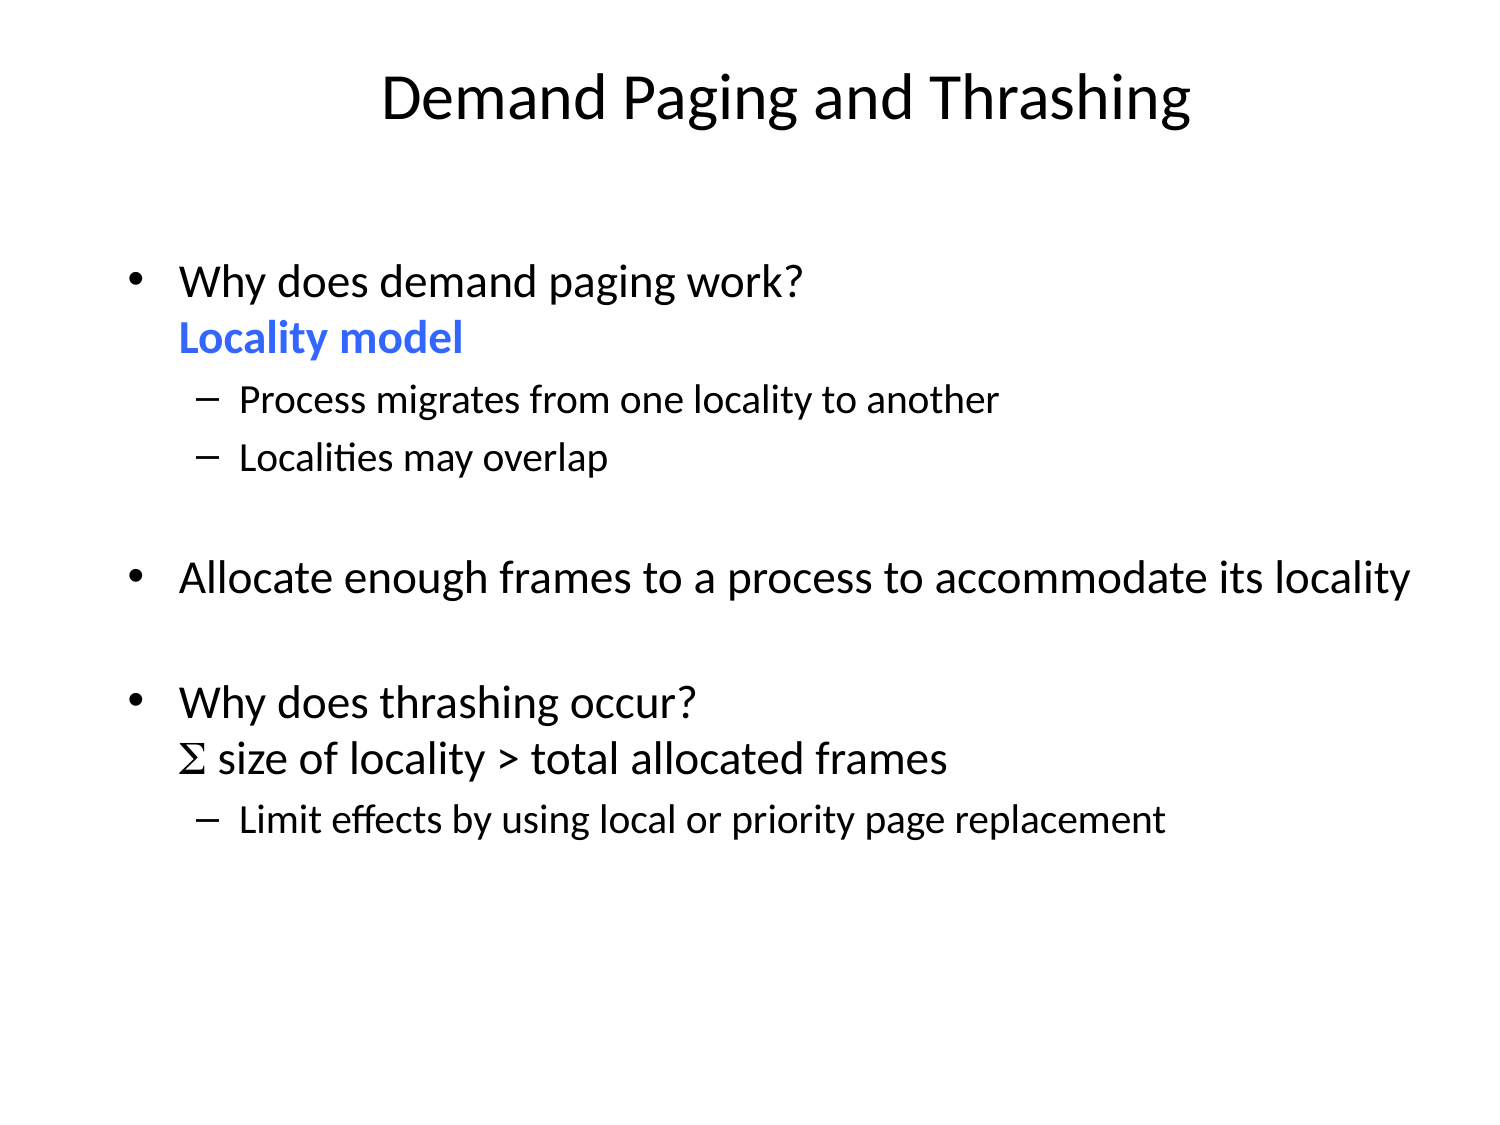

# Demand Paging and Thrashing
Why does demand paging work?
Locality model
Process migrates from one locality to another
Localities may overlap

Allocate enough frames to a process to accommodate its locality

Why does thrashing occur?
Σ size of locality > total allocated frames
Limit effects by using local or priority page replacement